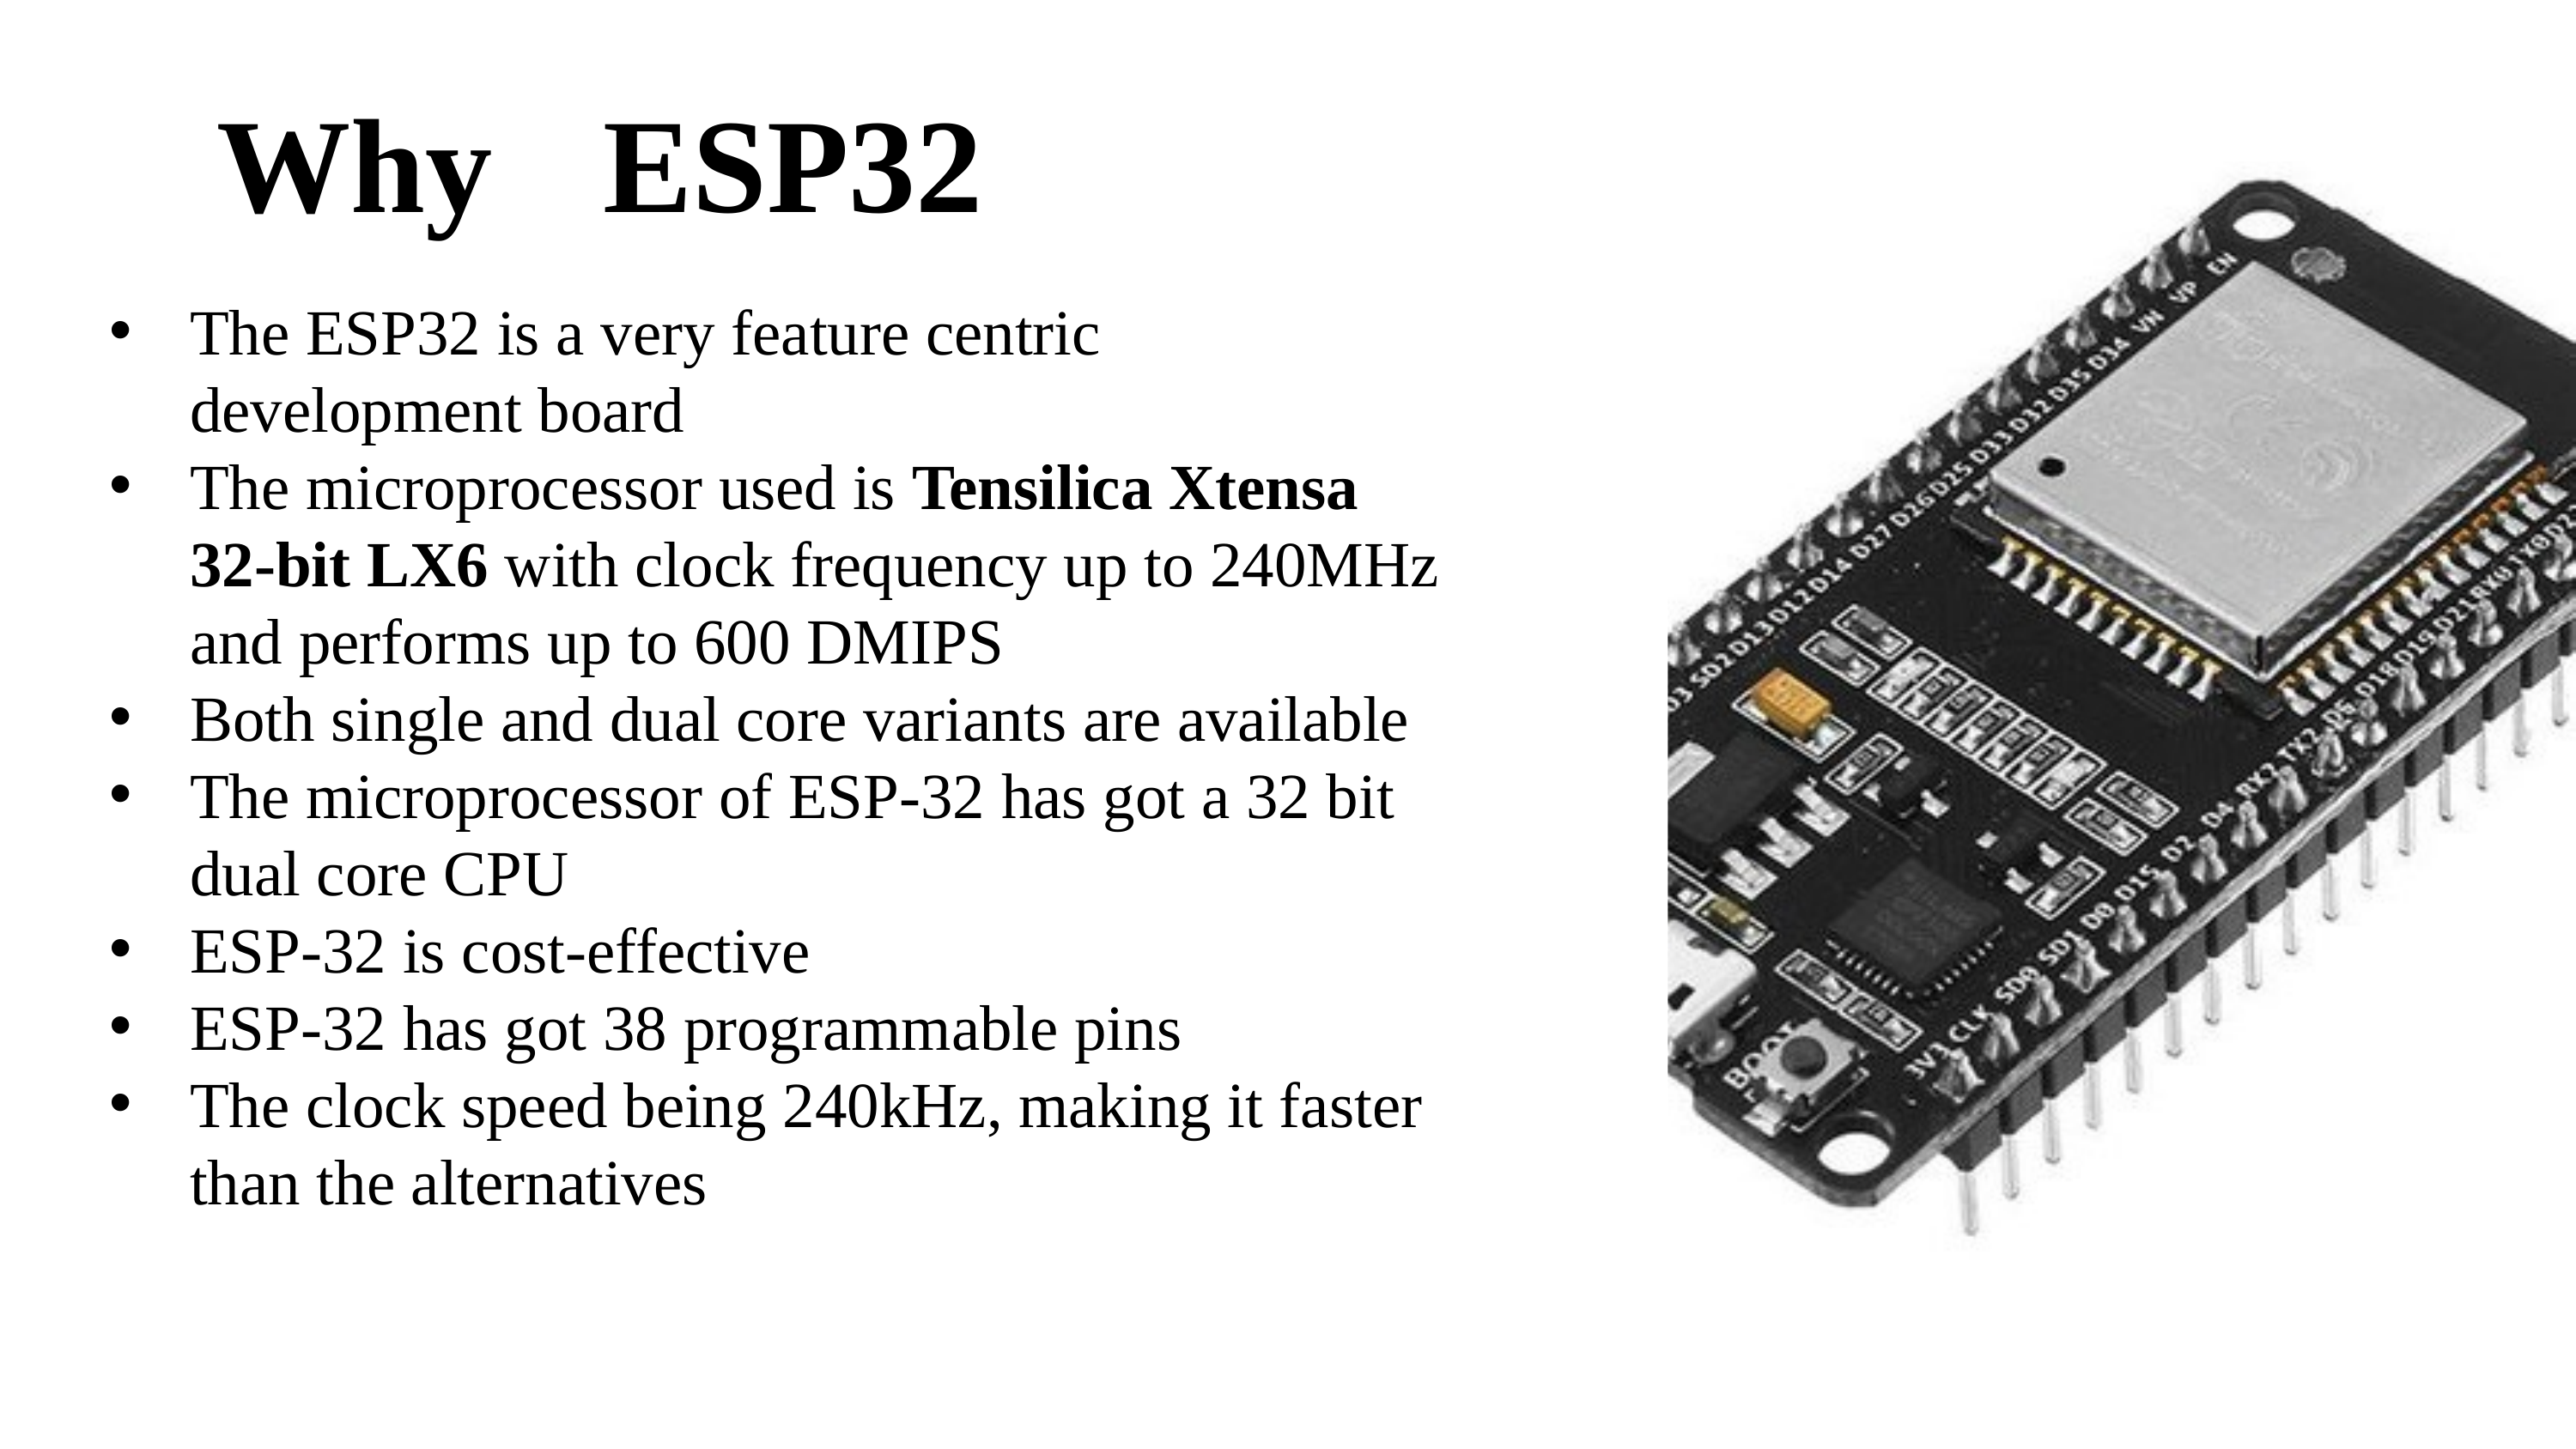

# Why	ESP32

The ESP32 is a very feature centric development board
The microprocessor used is Tensilica Xtensa 32-bit LX6 with clock frequency up to 240MHz and performs up to 600 DMIPS
Both single and dual core variants are available
The microprocessor of ESP-32 has got a 32 bit dual core CPU
ESP-32 is cost-effective
ESP-32 has got 38 programmable pins
The clock speed being 240kHz, making it faster than the alternatives